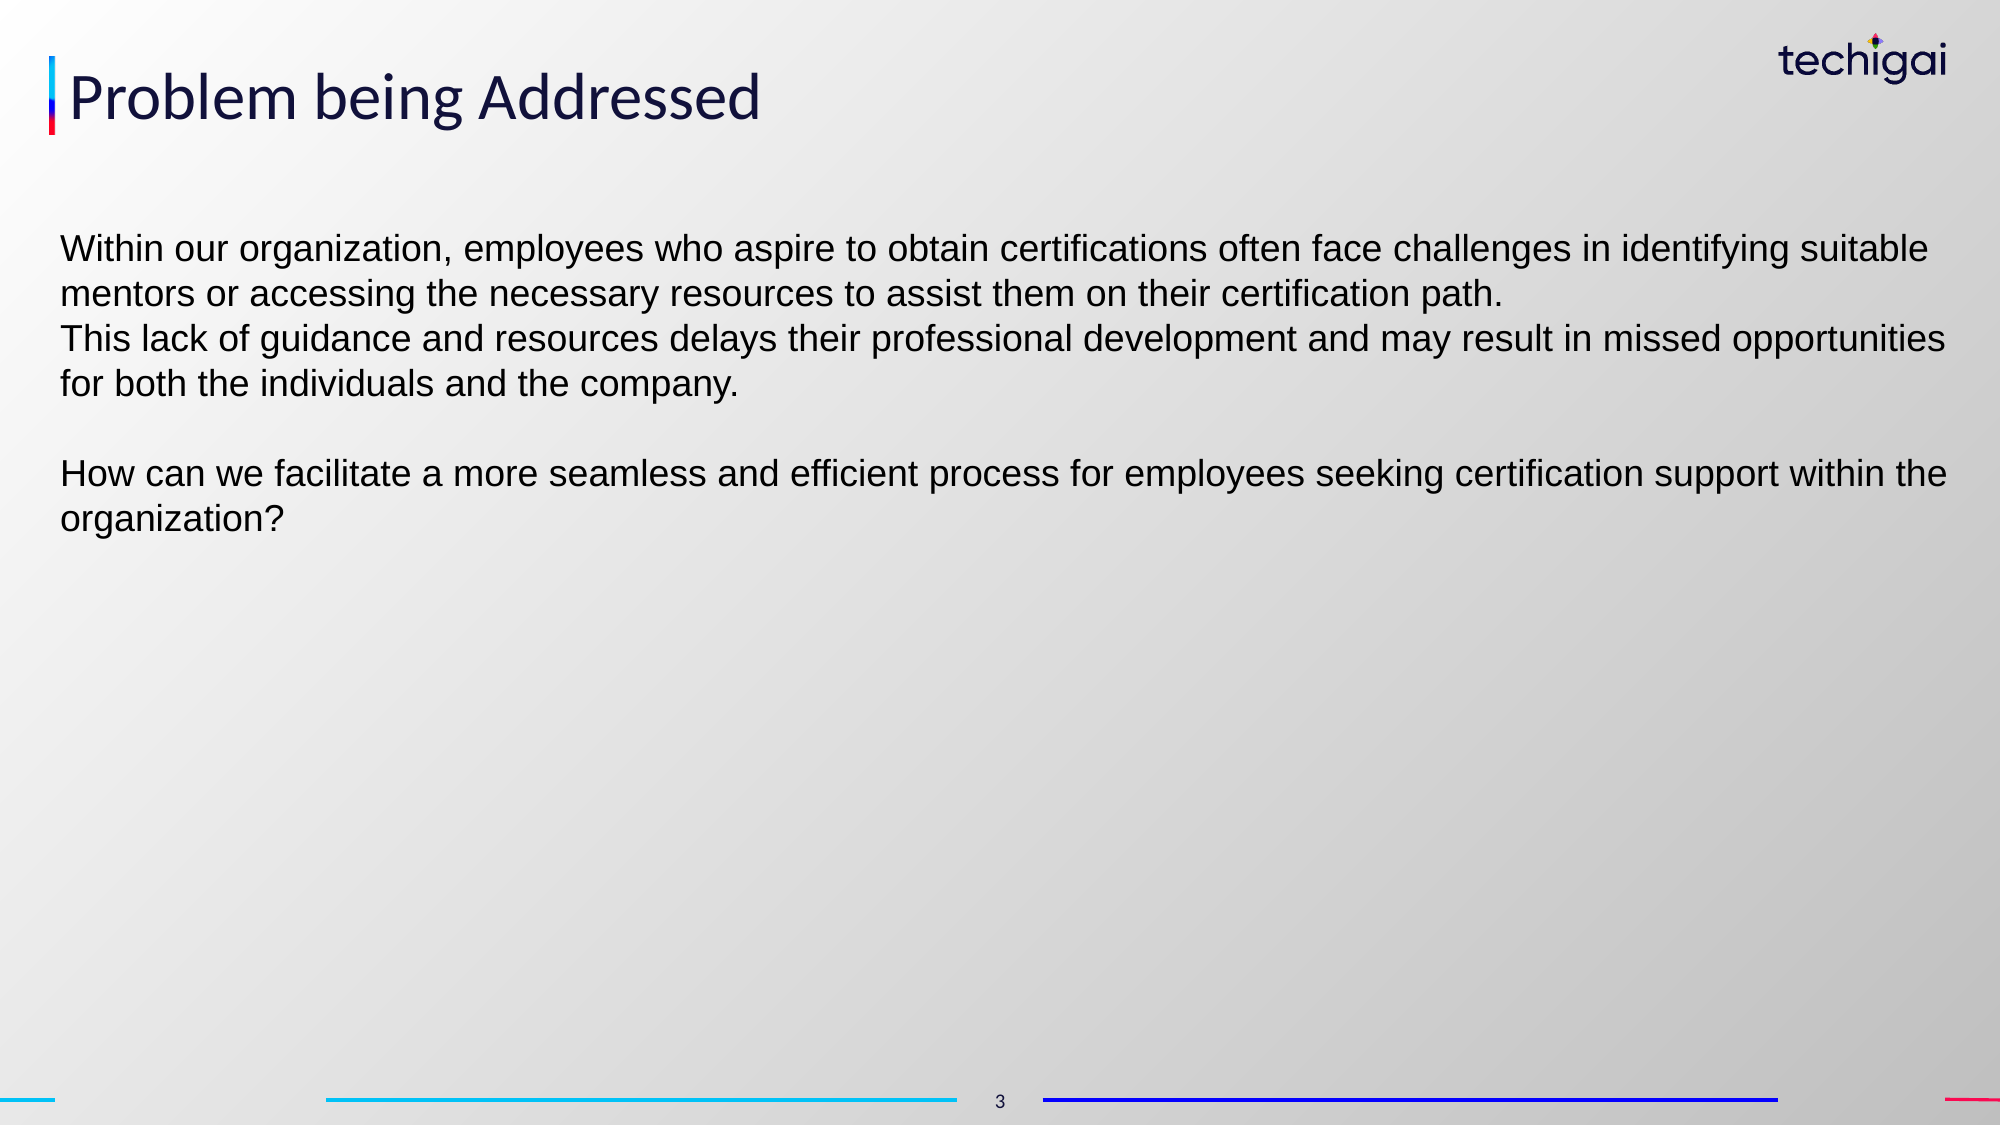

# Problem being Addressed
Within our organization, employees who aspire to obtain certifications often face challenges in identifying suitable mentors or accessing the necessary resources to assist them on their certification path.
This lack of guidance and resources delays their professional development and may result in missed opportunities for both the individuals and the company.

How can we facilitate a more seamless and efficient process for employees seeking certification support within the organization?

3